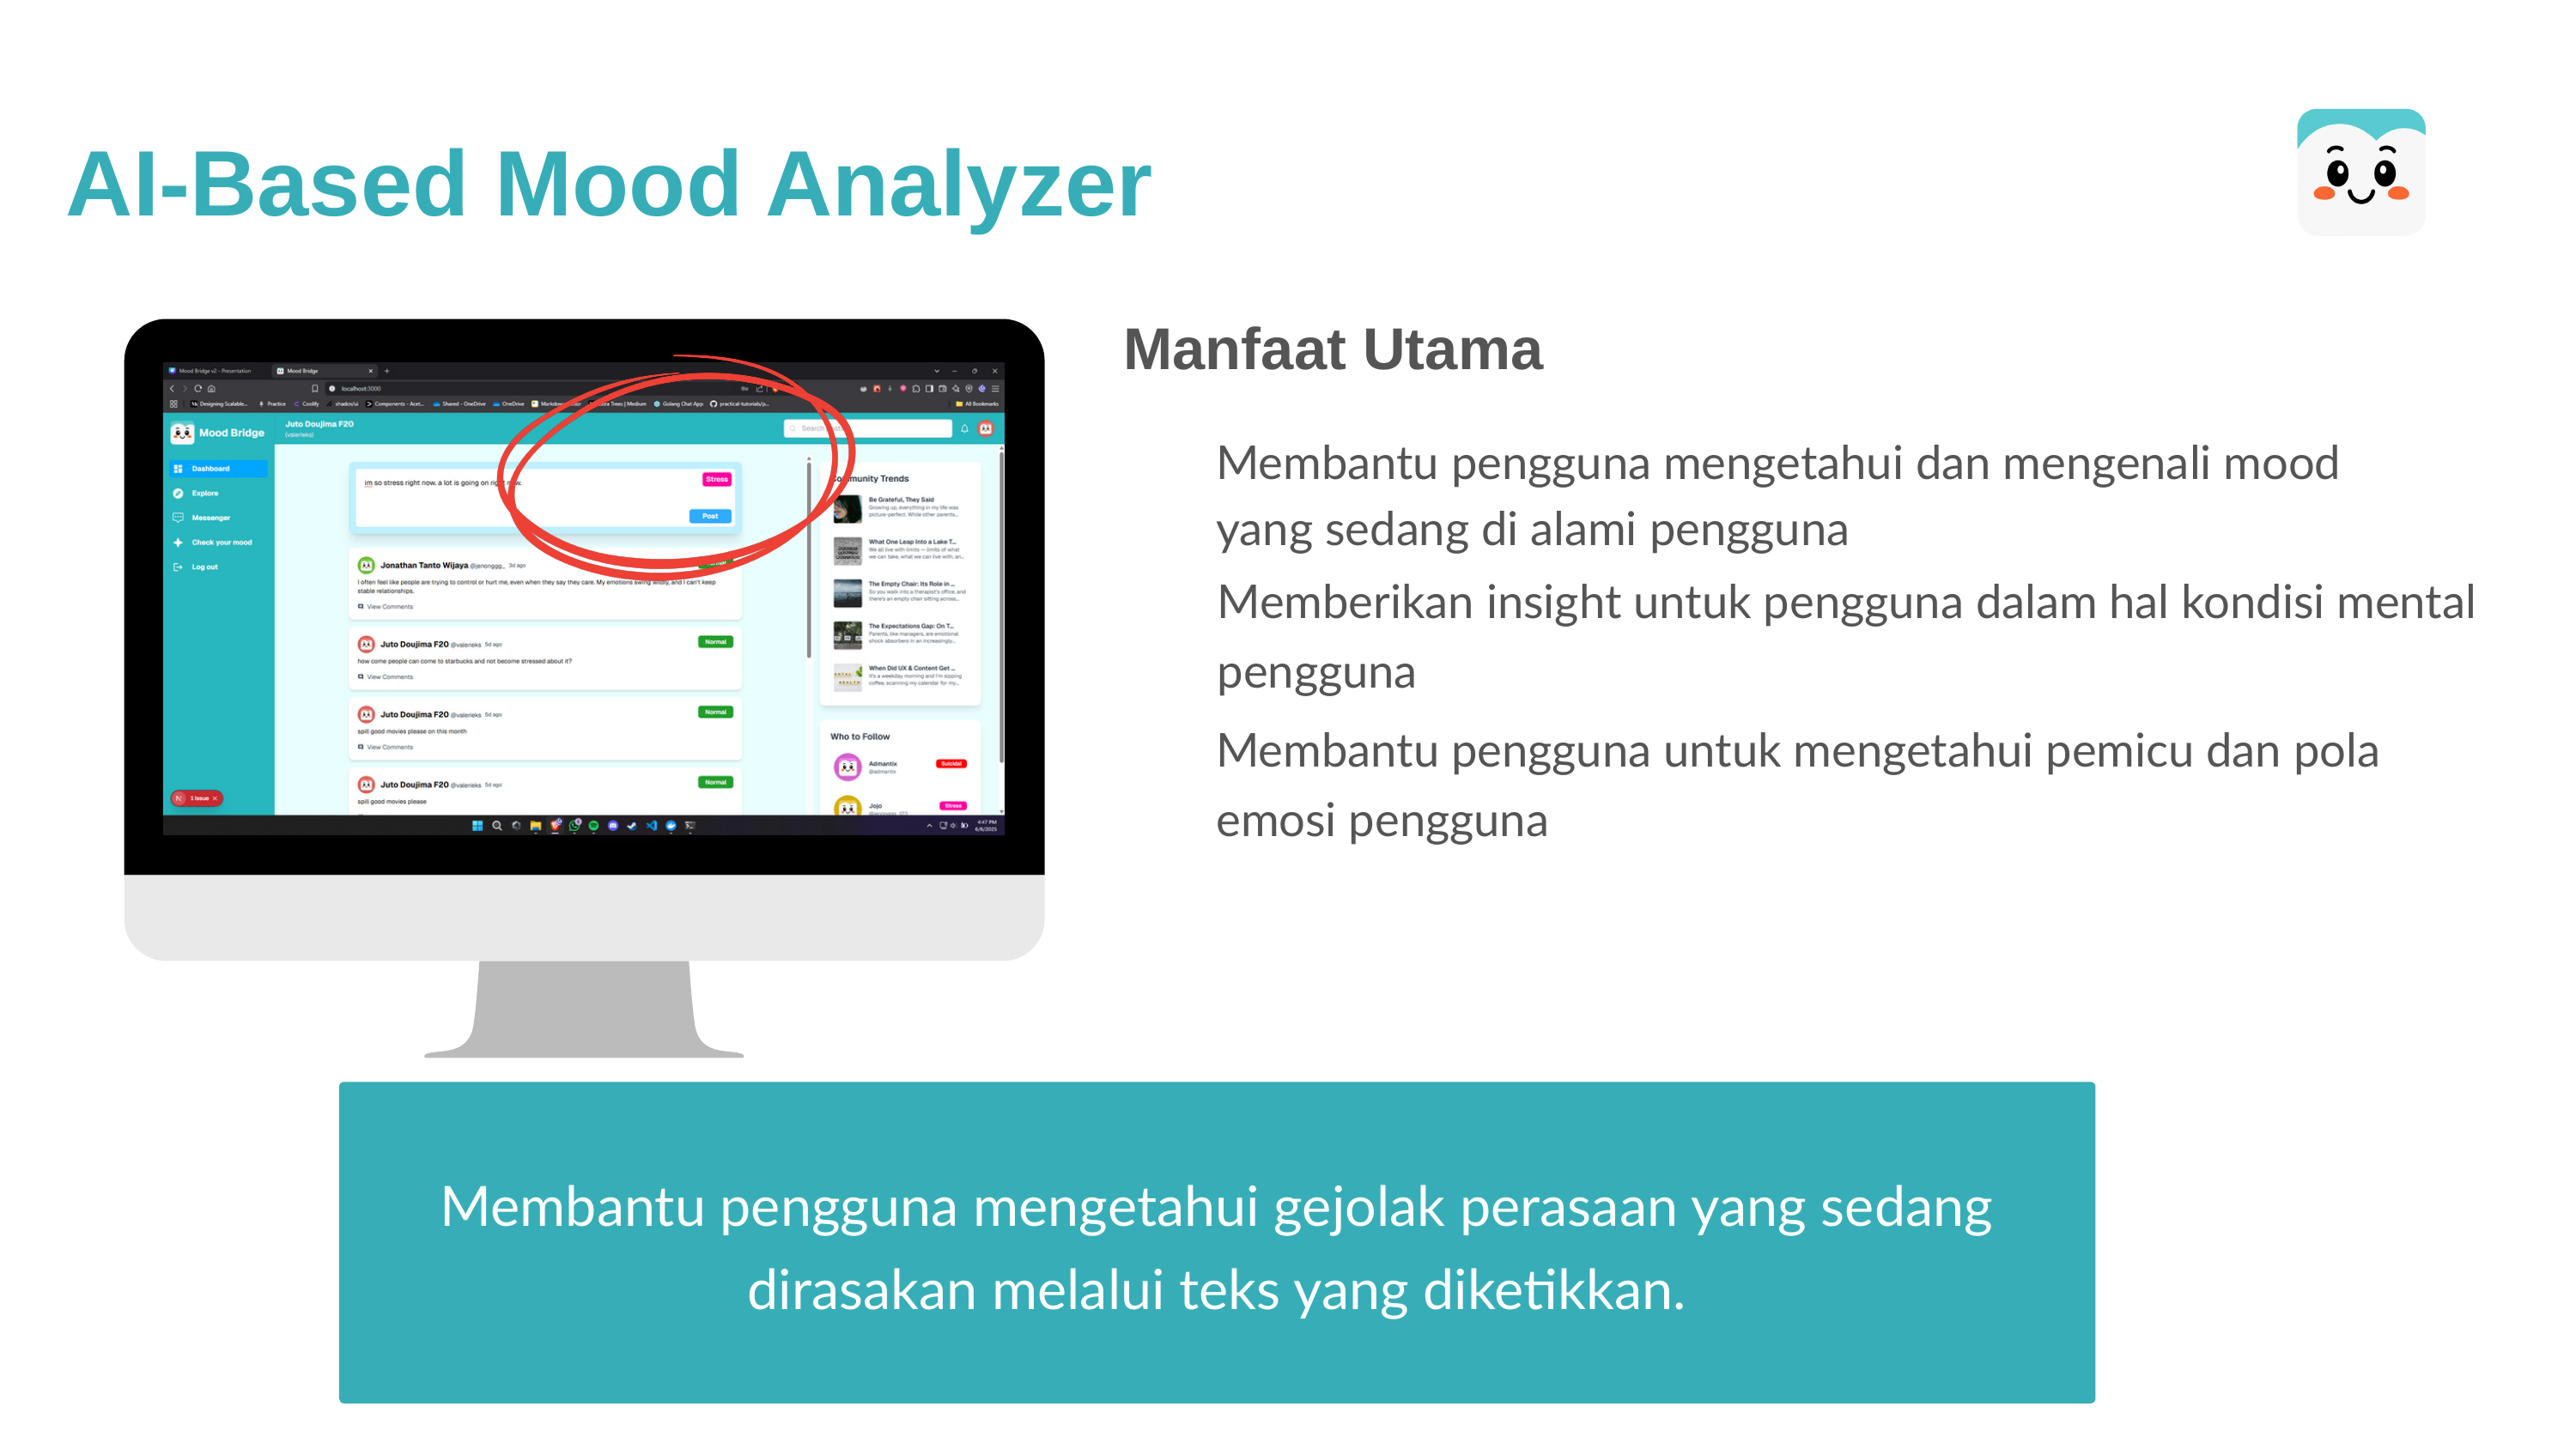

AI-Based Mood Analyzer
Manfaat Utama

Membantu pengguna mengetahui dan mengenali mood yang sedang di alami pengguna
1
Memberikan insight untuk pengguna dalam hal kondisi mental pengguna
2
Membantu pengguna untuk mengetahui pemicu dan pola emosi pengguna
3

Membantu pengguna mengetahui gejolak perasaan yang sedang dirasakan melalui teks yang diketikkan.